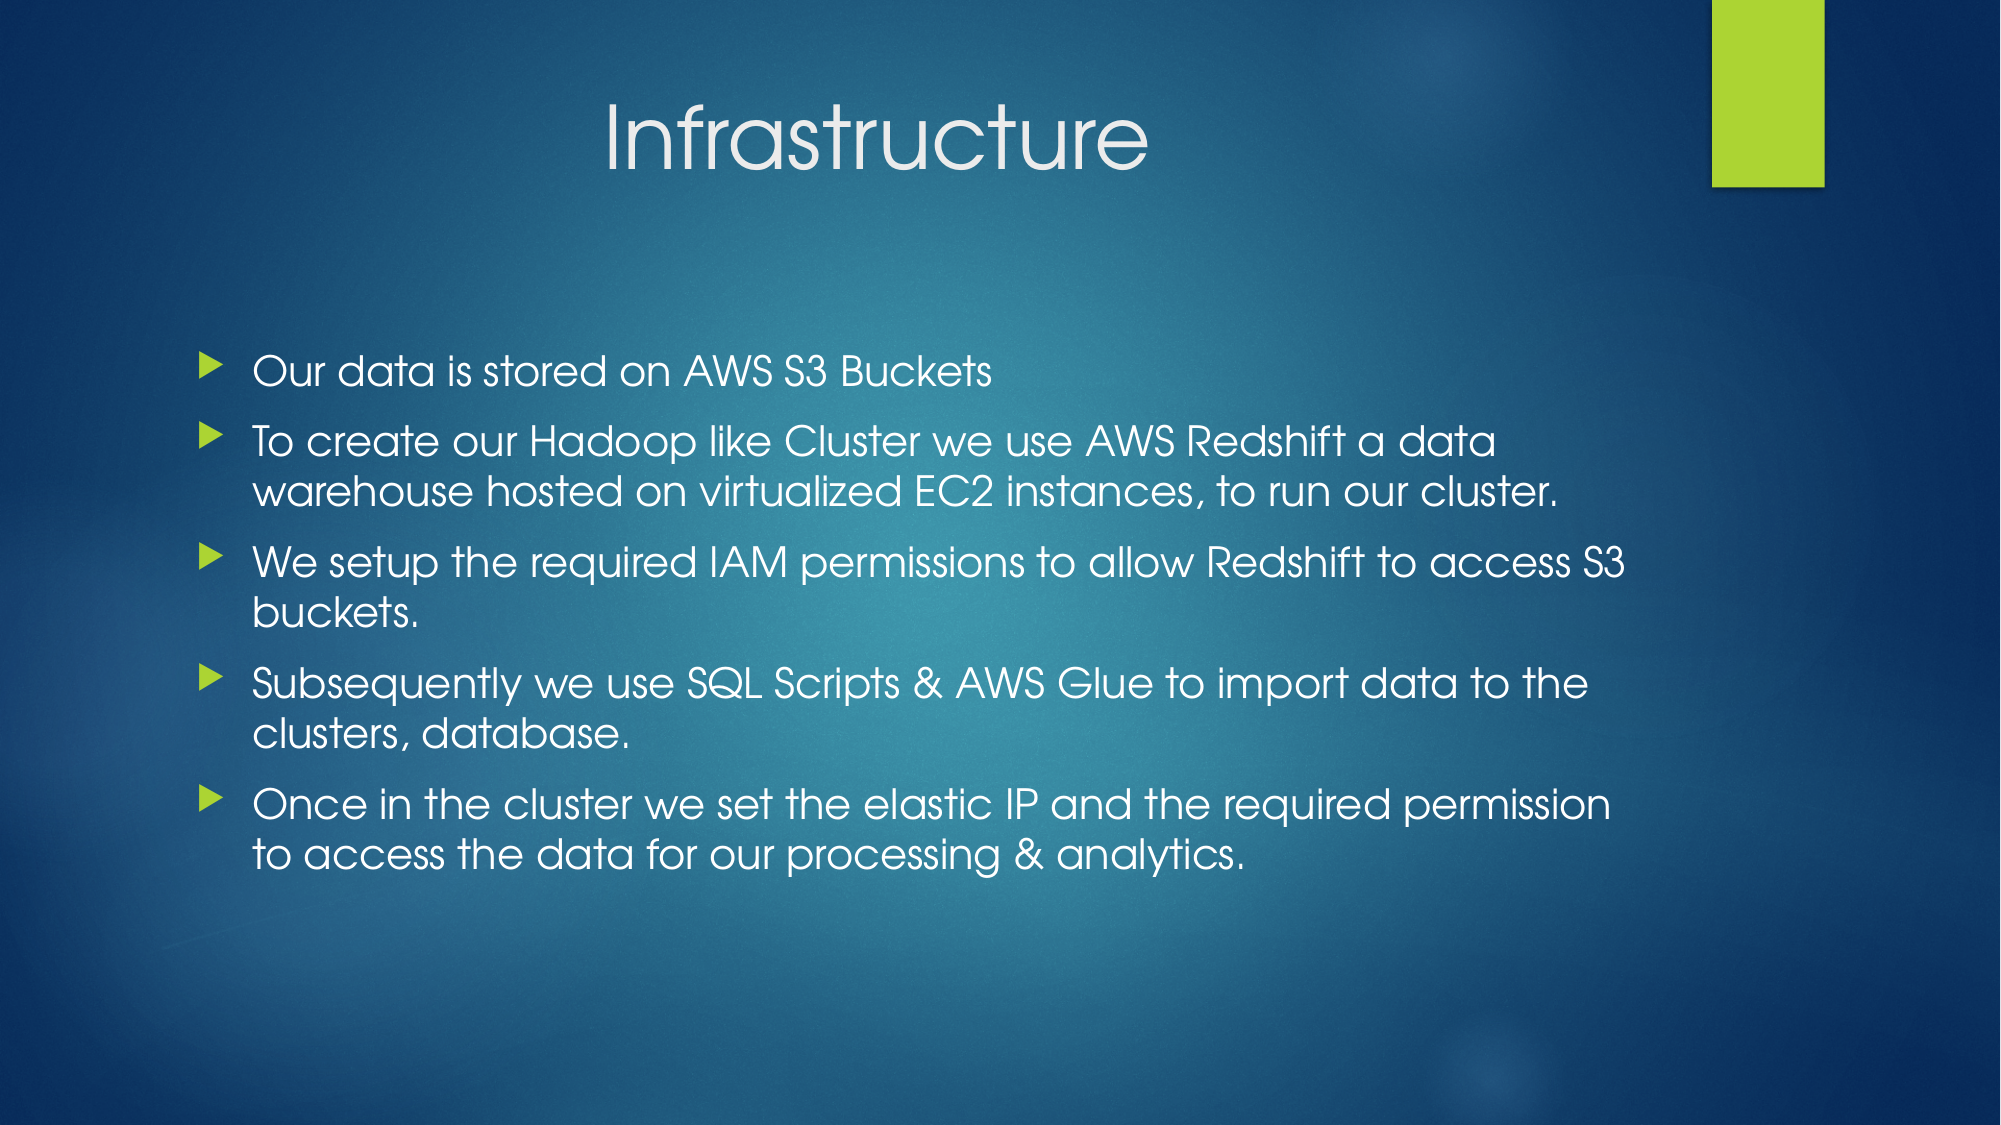

# Infrastructure
Our data is stored on AWS S3 Buckets
To create our Hadoop like Cluster we use AWS Redshift a data warehouse hosted on virtualized EC2 instances, to run our cluster.
We setup the required IAM permissions to allow Redshift to access S3 buckets.
Subsequently we use SQL Scripts & AWS Glue to import data to the clusters, database.
Once in the cluster we set the elastic IP and the required permission to access the data for our processing & analytics.